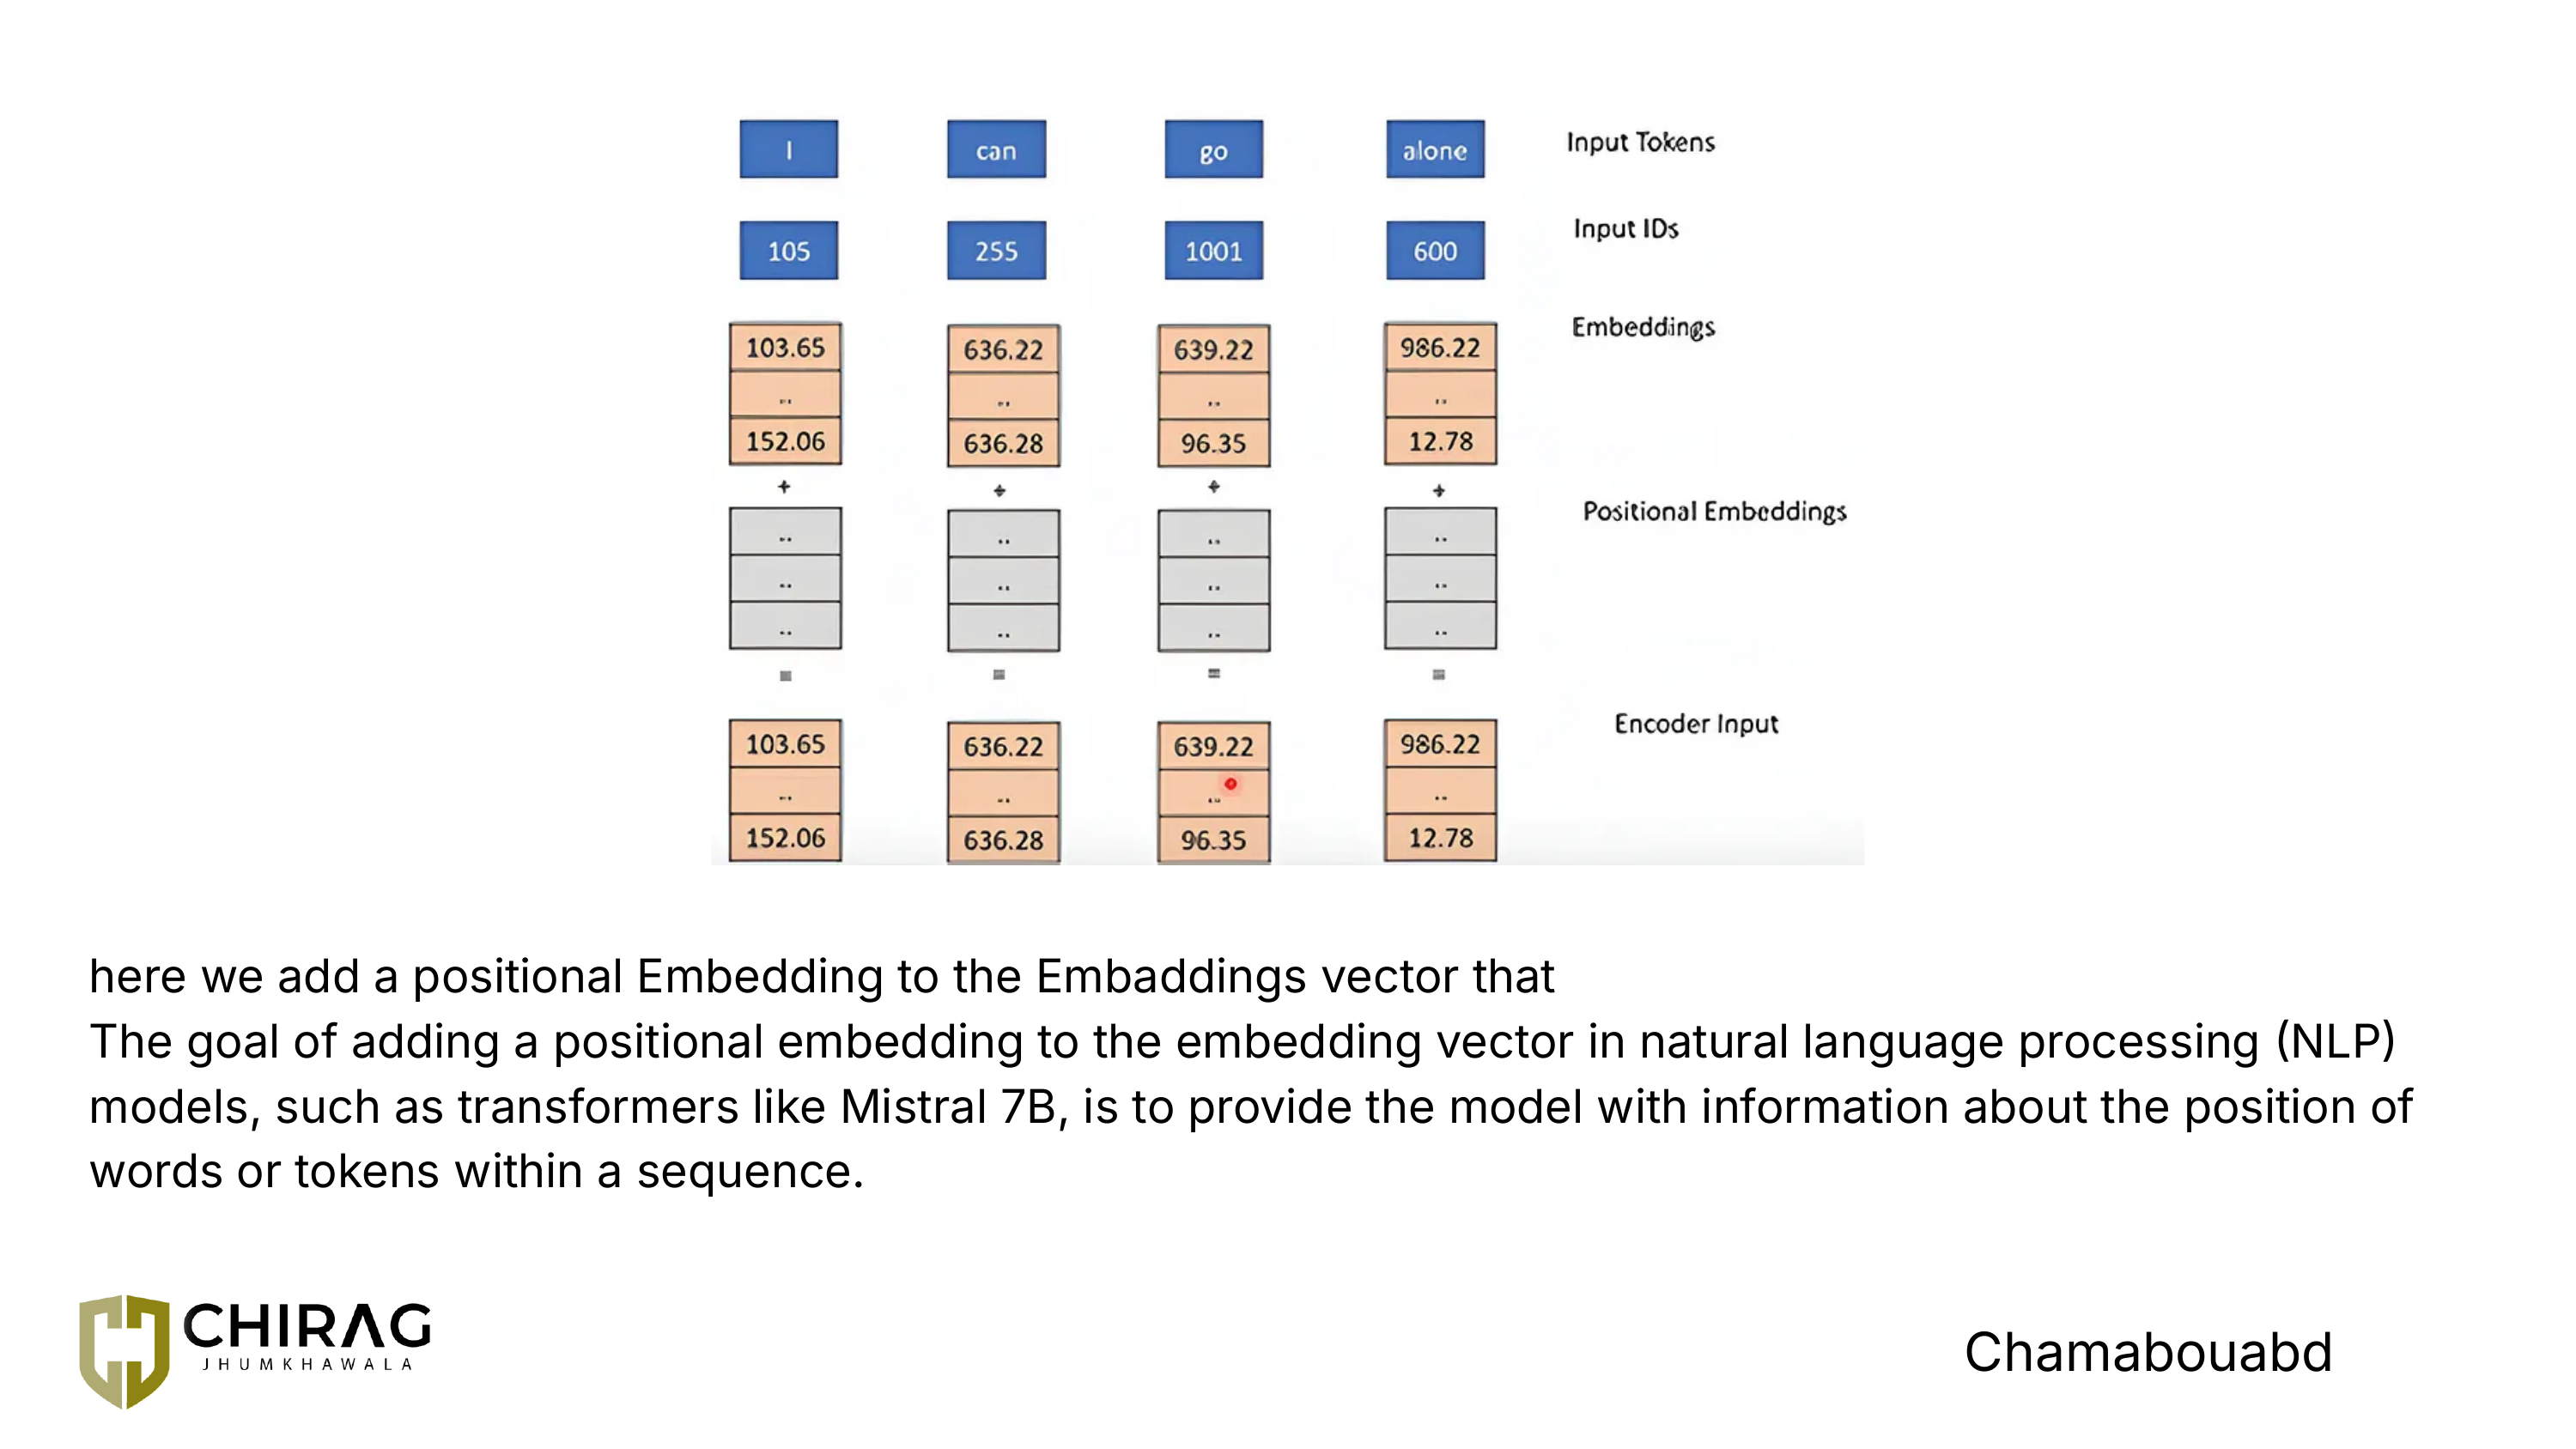

here we add a positional Embedding to the Embaddings vector that
The goal of adding a positional embedding to the embedding vector in natural language processing (NLP) models, such as transformers like Mistral 7B, is to provide the model with information about the position of words or tokens within a sequence.

Chamabouabd